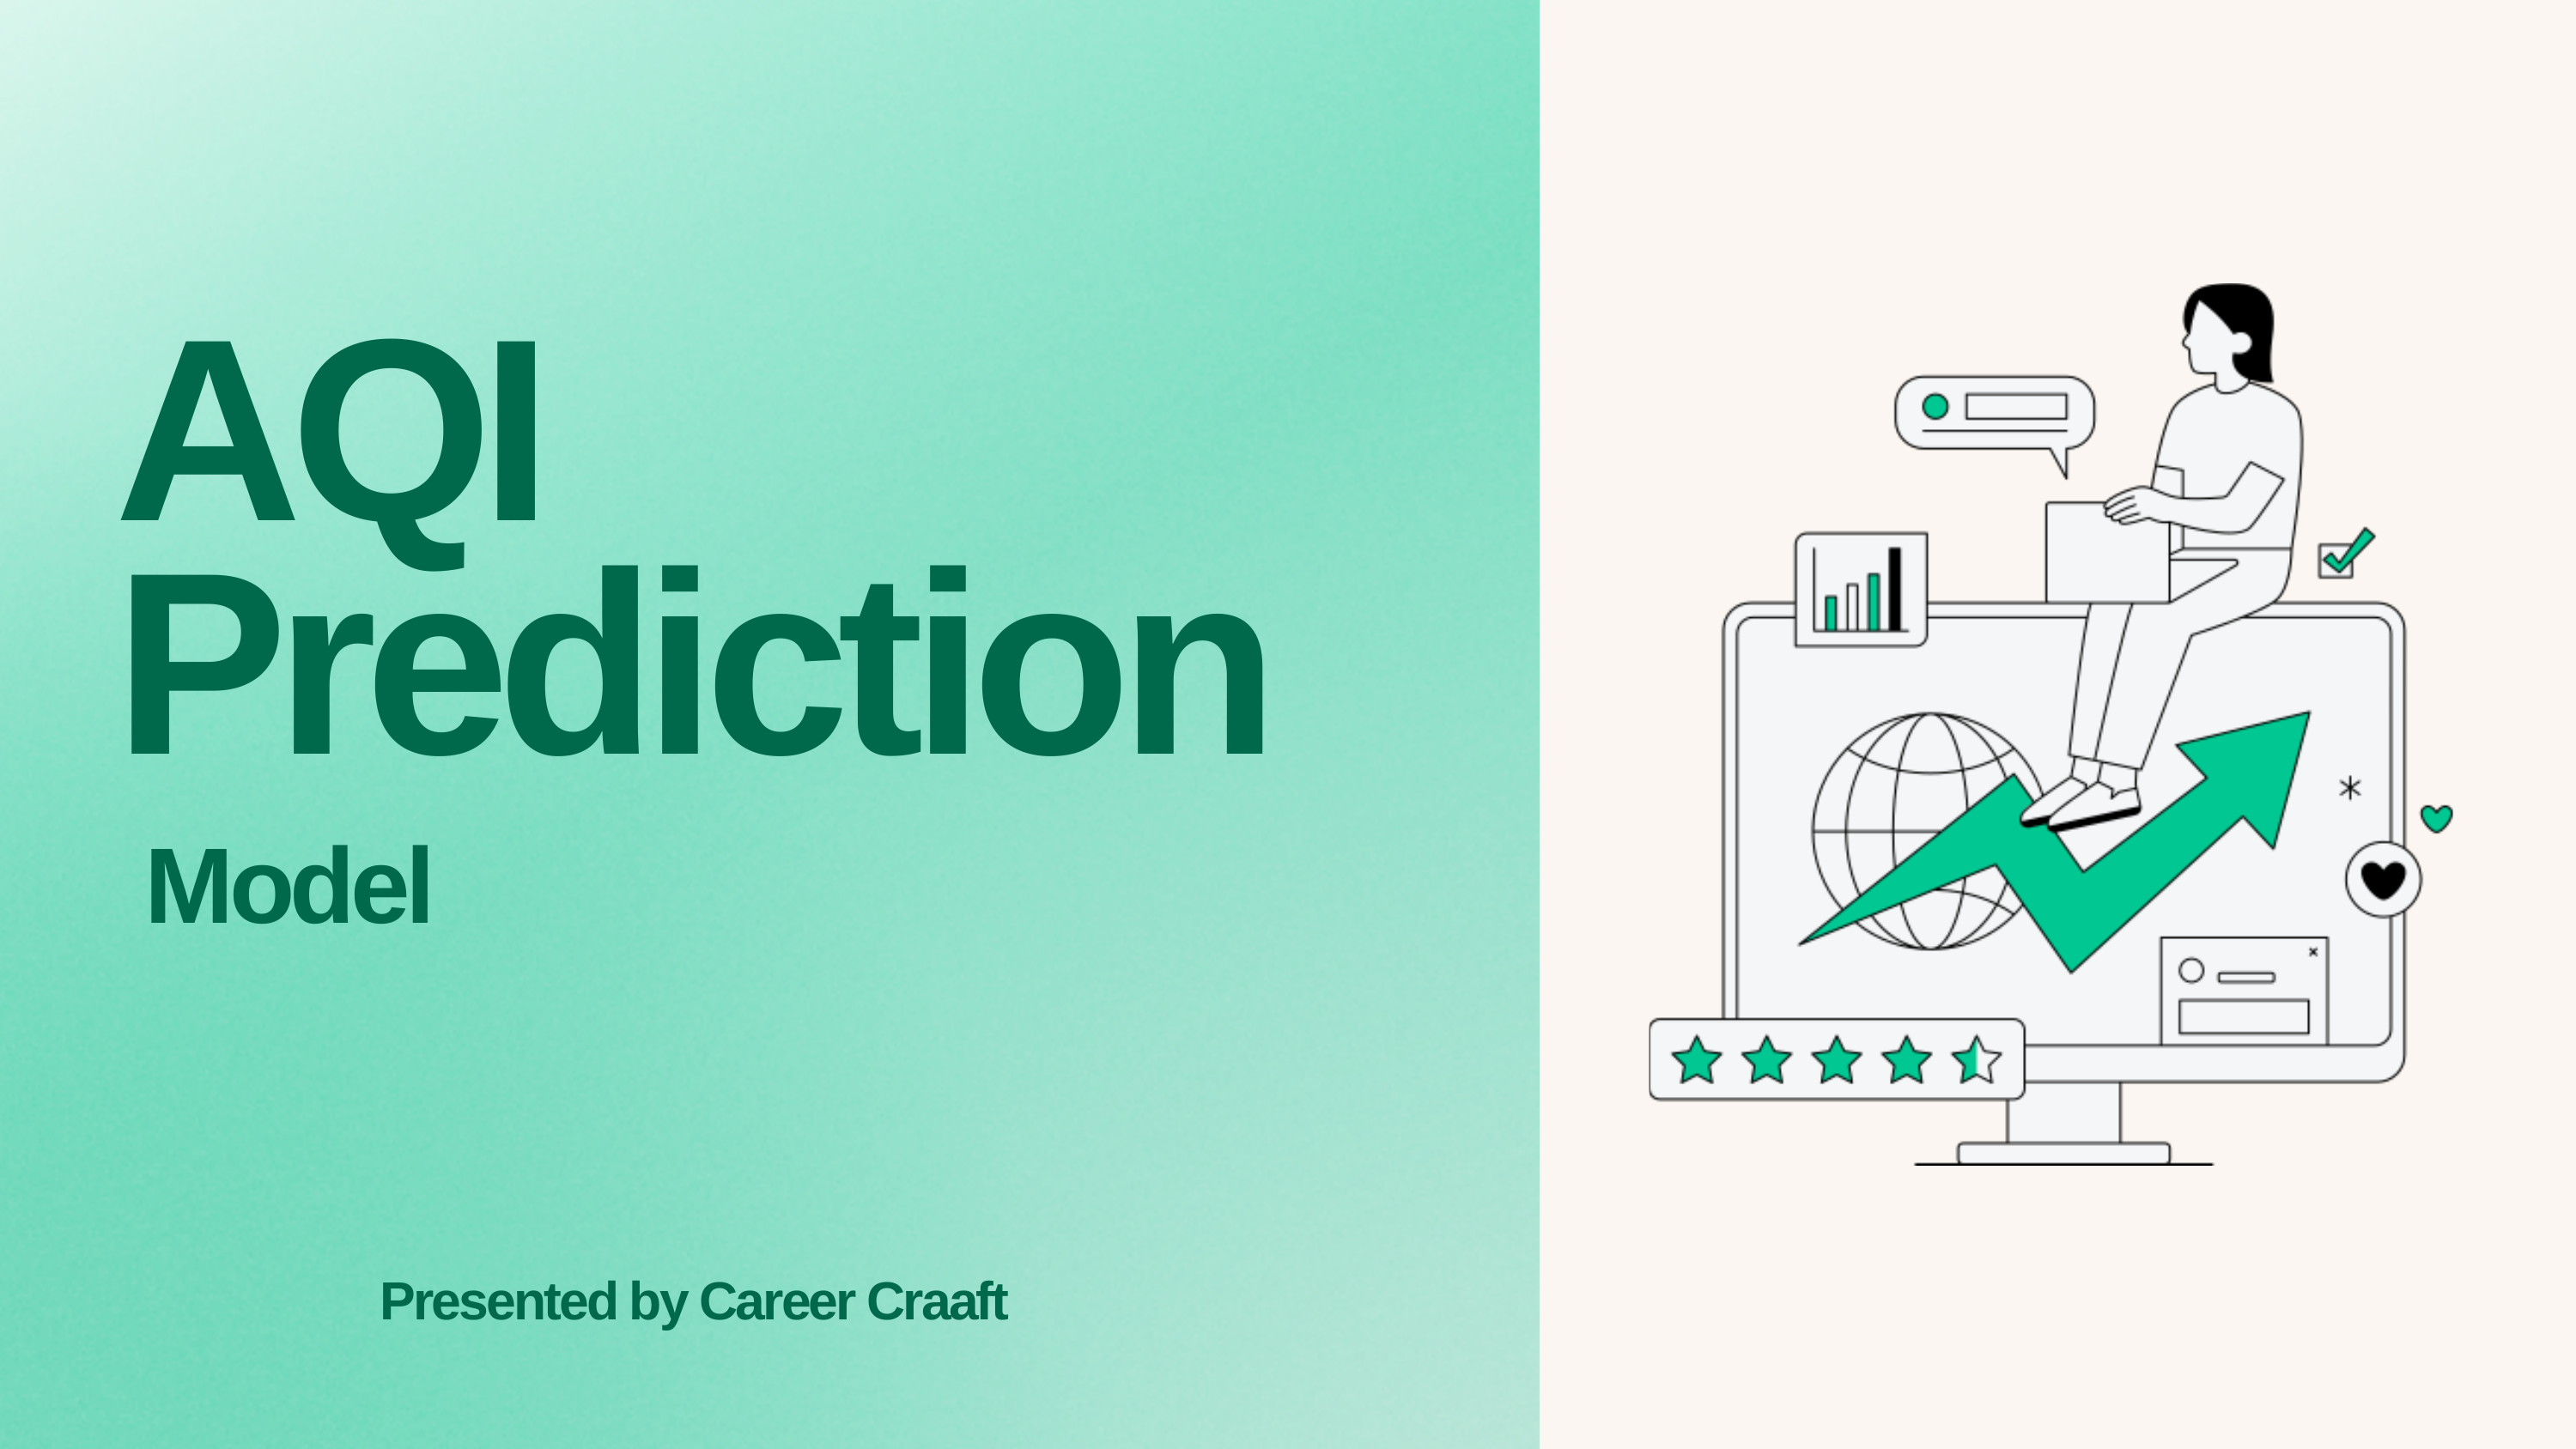

AQI Prediction
Model
Presented by Career Craaft